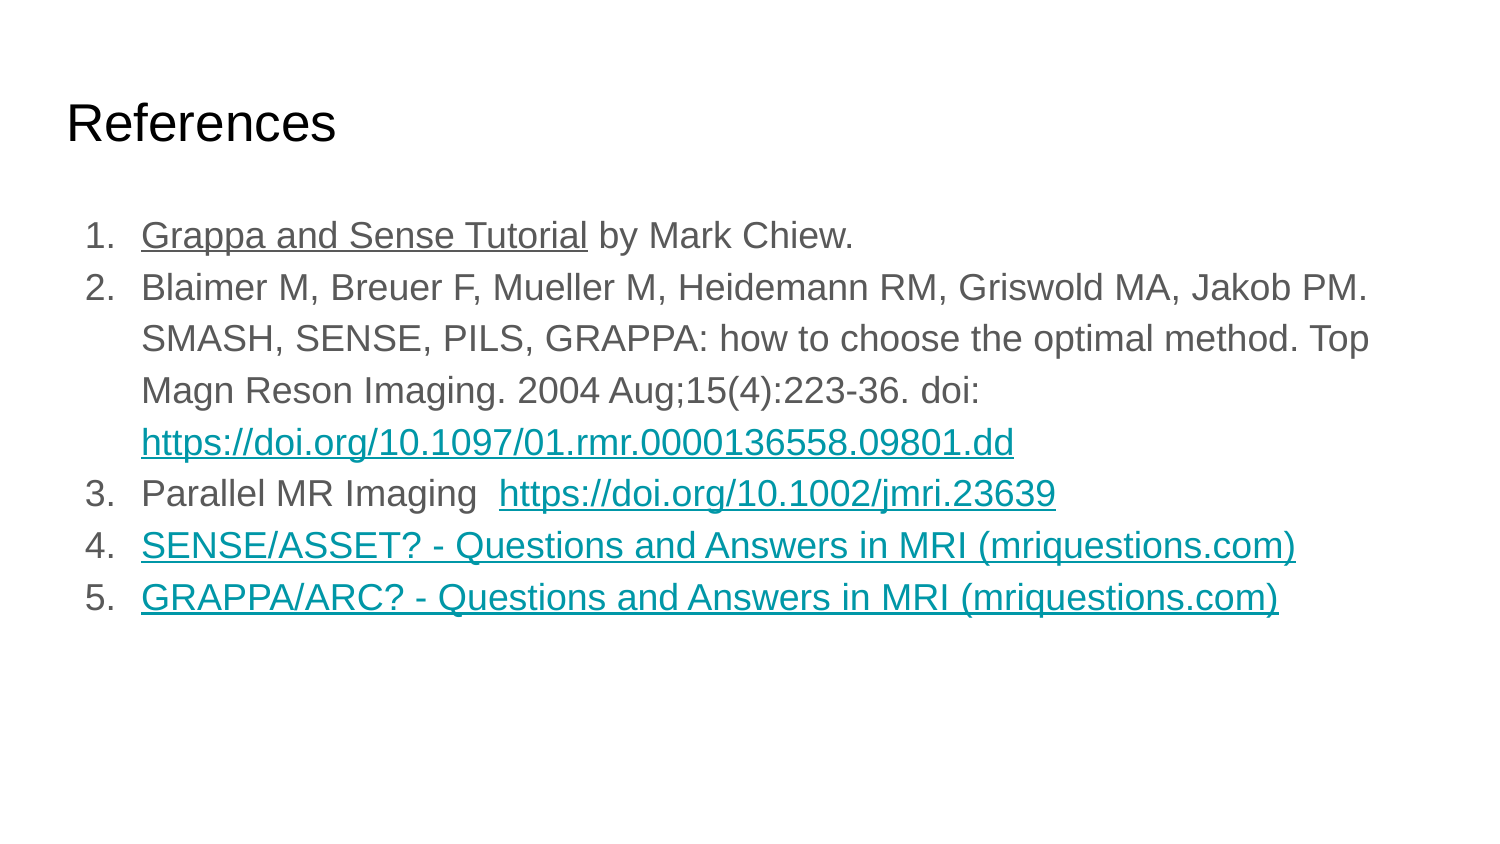

# References
Grappa and Sense Tutorial by Mark Chiew.
Blaimer M, Breuer F, Mueller M, Heidemann RM, Griswold MA, Jakob PM. SMASH, SENSE, PILS, GRAPPA: how to choose the optimal method. Top Magn Reson Imaging. 2004 Aug;15(4):223-36. doi:https://doi.org/10.1097/01.rmr.0000136558.09801.dd
Parallel MR Imaging  https://doi.org/10.1002/jmri.23639
SENSE/ASSET? - Questions and Answers ​in MRI (mriquestions.com)
GRAPPA/ARC? - Questions and Answers ​in MRI (mriquestions.com)